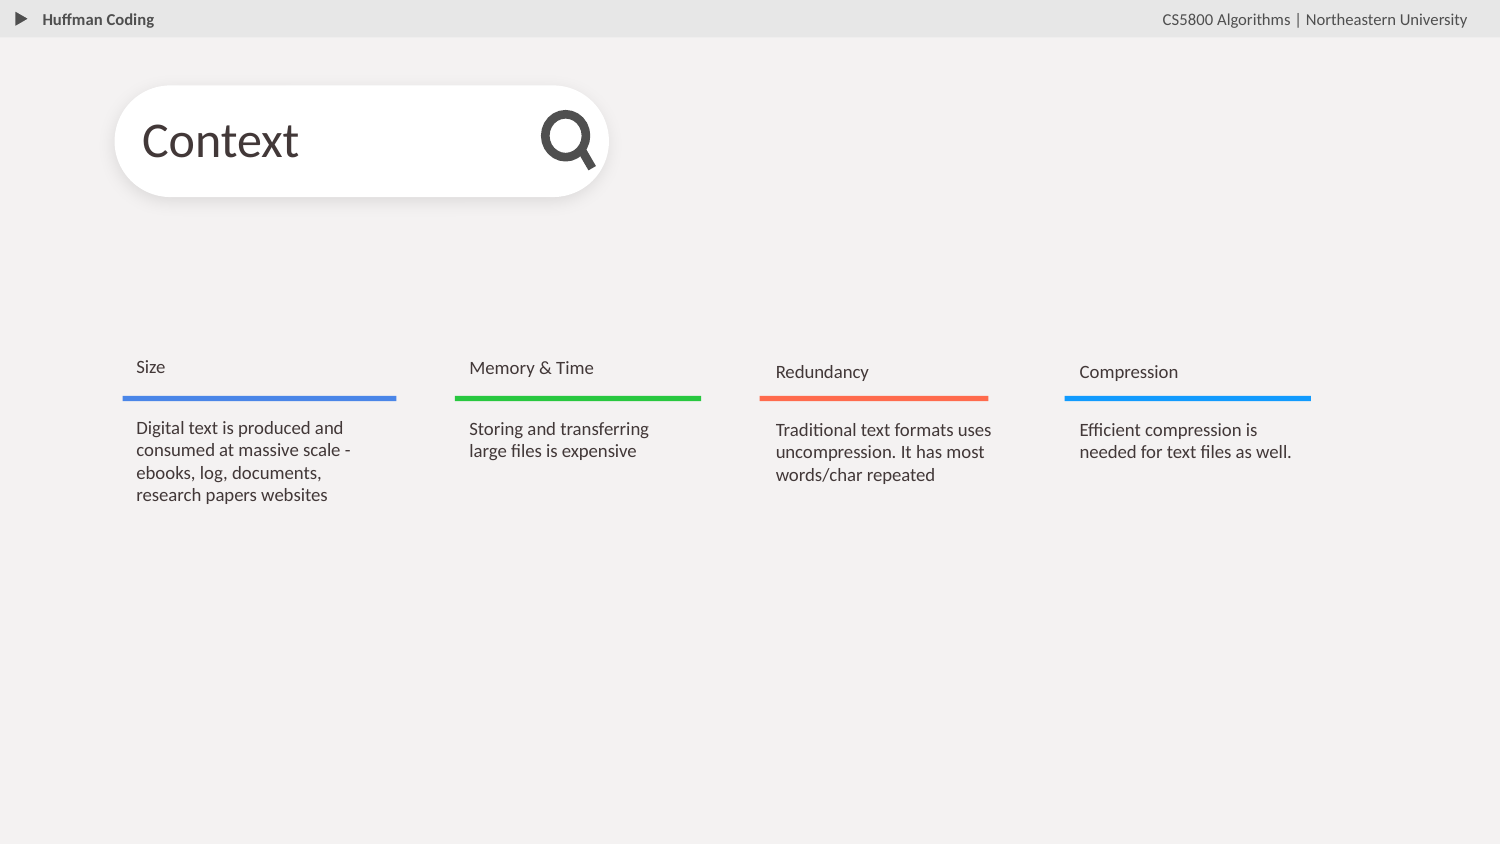

Huffman Coding

CS5800 Algorithms | Northeastern University

Context

Size

Digital text is produced and consumed at massive scale - ebooks, log, documents, research papers websites
Memory & Time

Storing and transferring large files is expensive
Redundancy

Traditional text formats uses uncompression. It has most words/char repeated
Compression

Efficient compression is needed for text files as well.